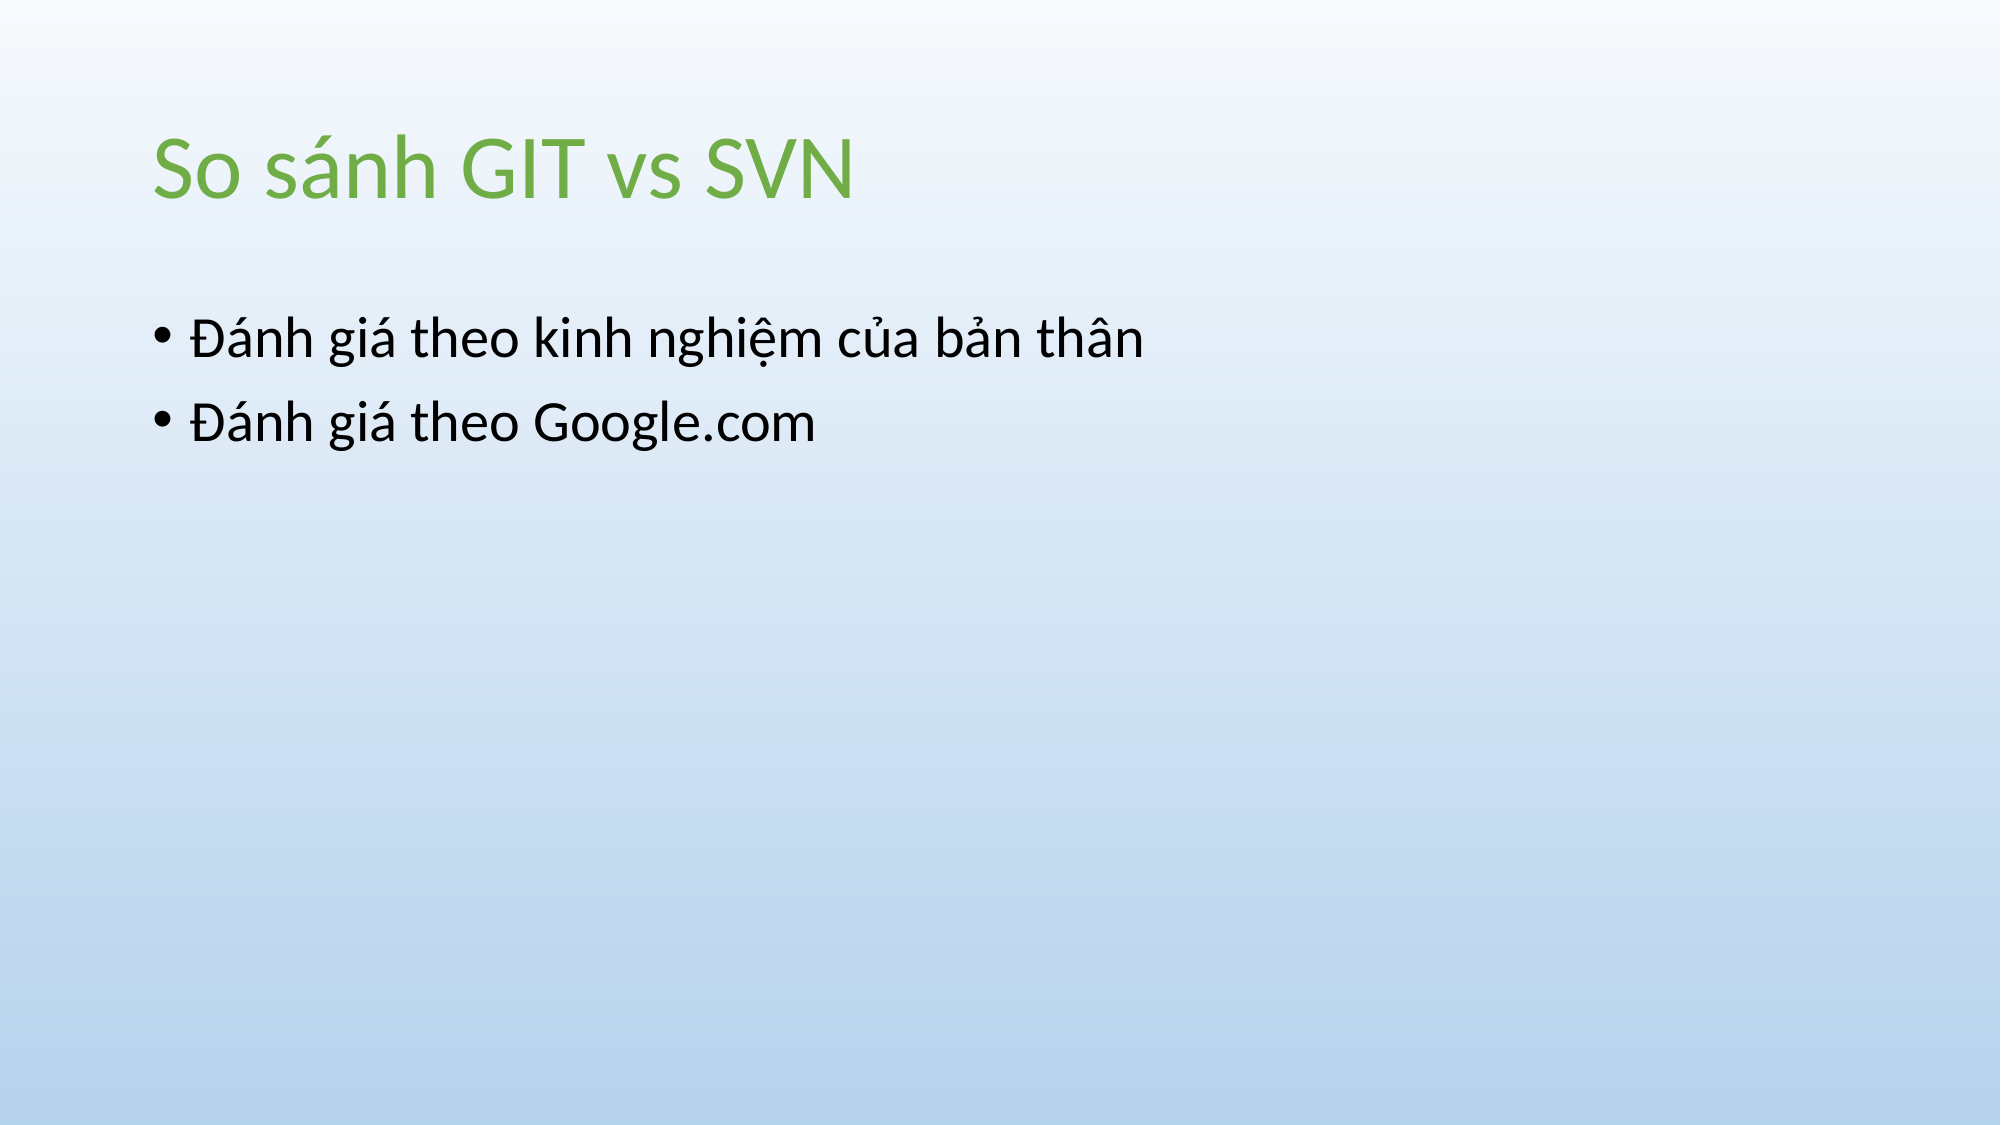

# So sánh GIT vs SVN
Đánh giá theo kinh nghiệm của bản thân
Đánh giá theo Google.com